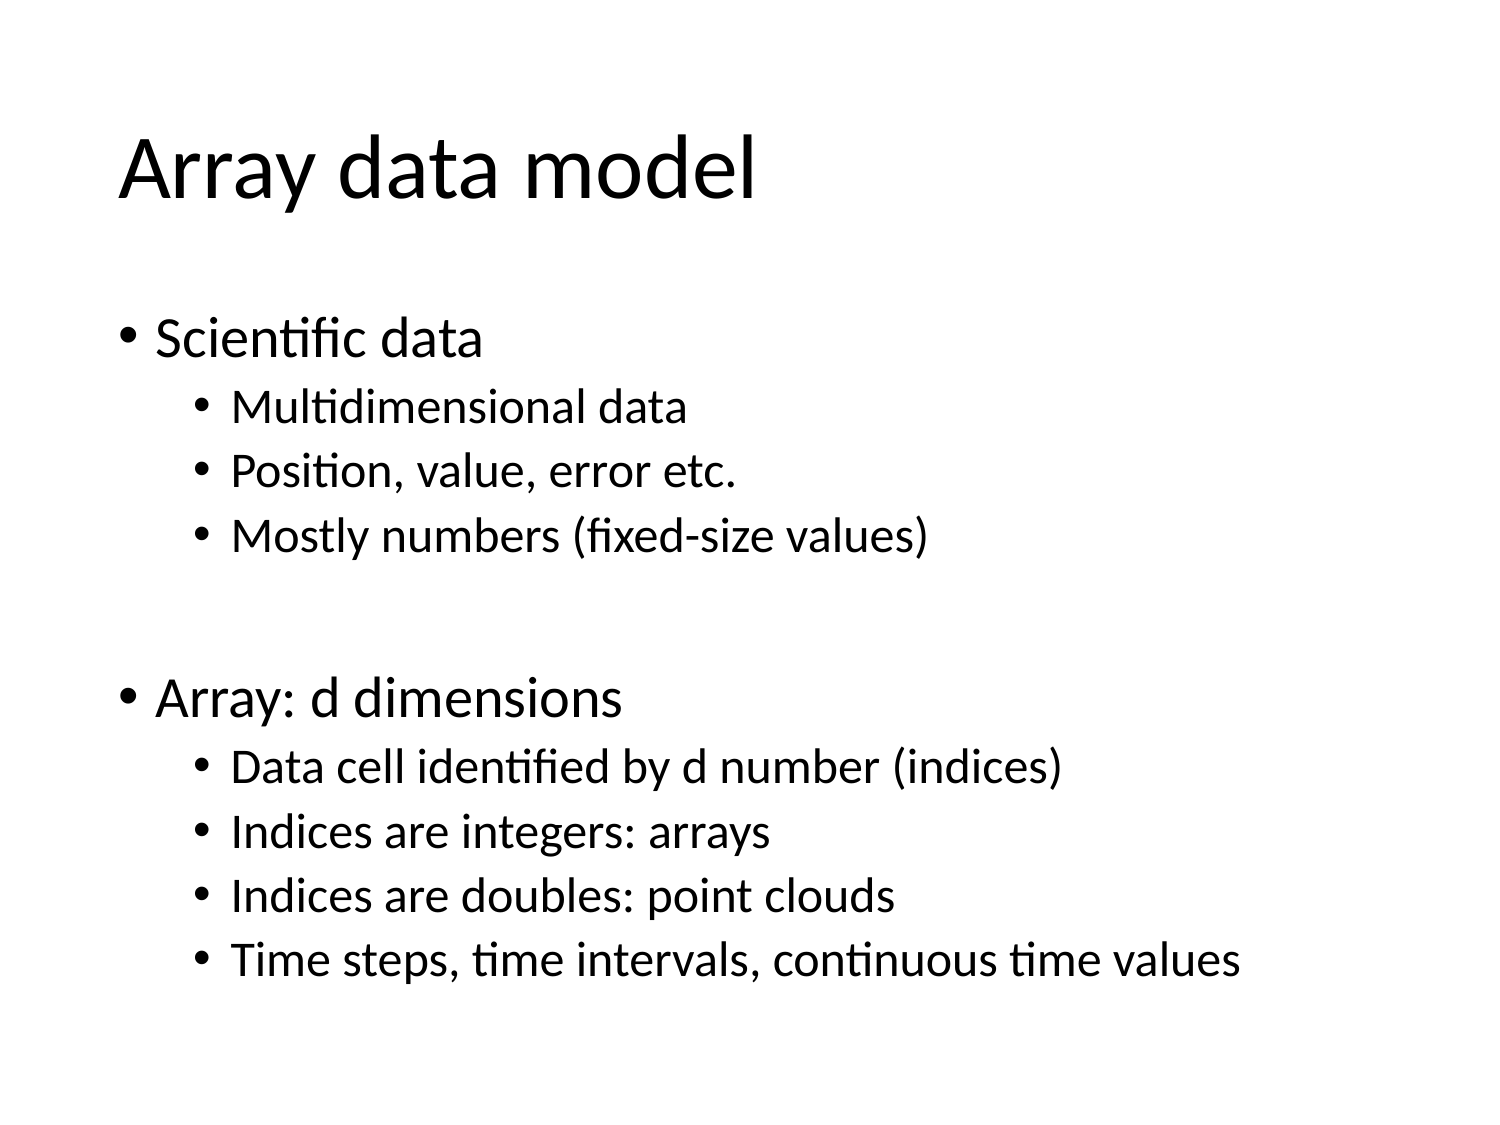

# Array data model
Scientific data
Multidimensional data
Position, value, error etc.
Mostly numbers (fixed-size values)

Array: d dimensions
Data cell identified by d number (indices)
Indices are integers: arrays
Indices are doubles: point clouds
Time steps, time intervals, continuous time values